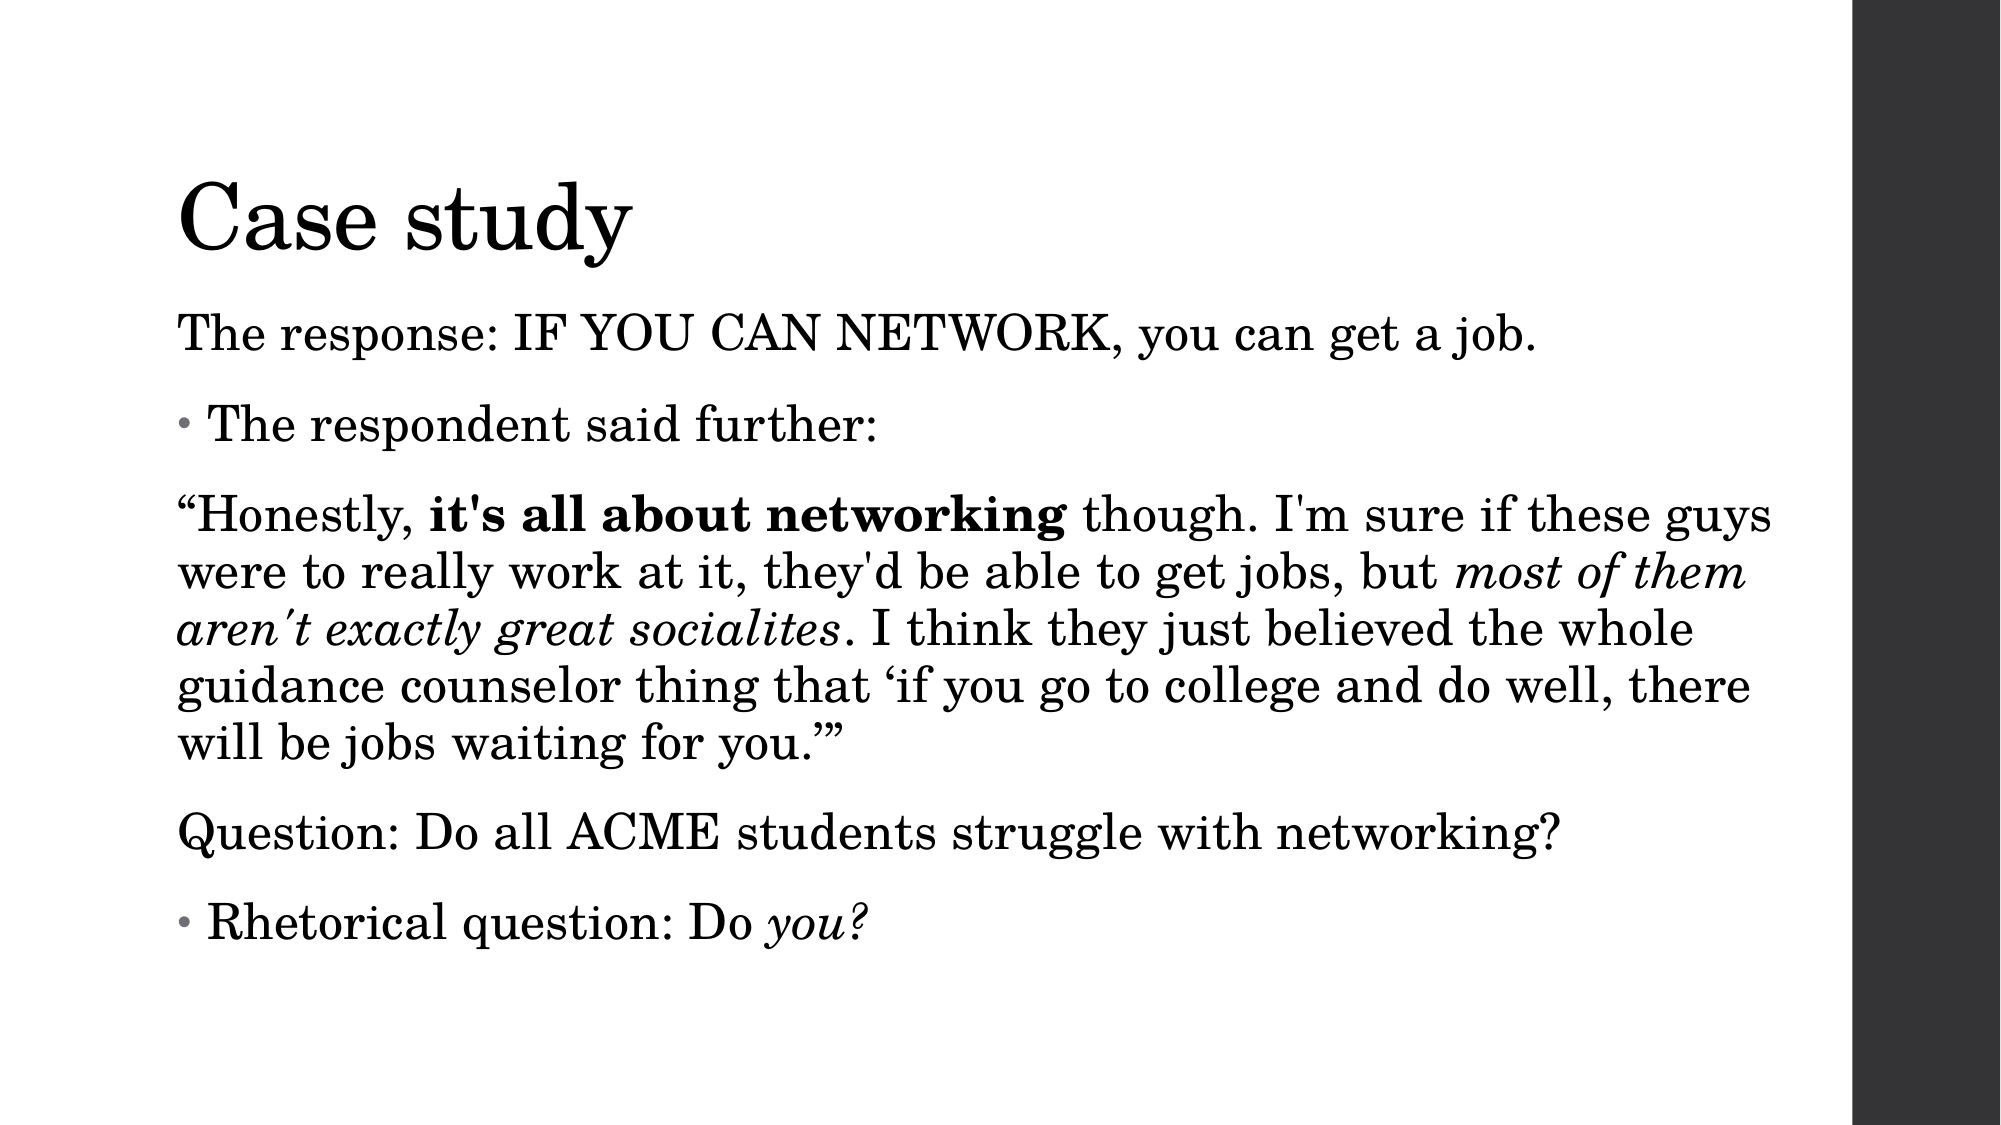

# Case study
The response: IF YOU CAN NETWORK, you can get a job.
The respondent said further:
“Honestly, it's all about networking though. I'm sure if these guys were to really work at it, they'd be able to get jobs, but most of them aren't exactly great socialites. I think they just believed the whole guidance counselor thing that ‘if you go to college and do well, there will be jobs waiting for you.’”
Question: Do all ACME students struggle with networking?
Rhetorical question: Do you?